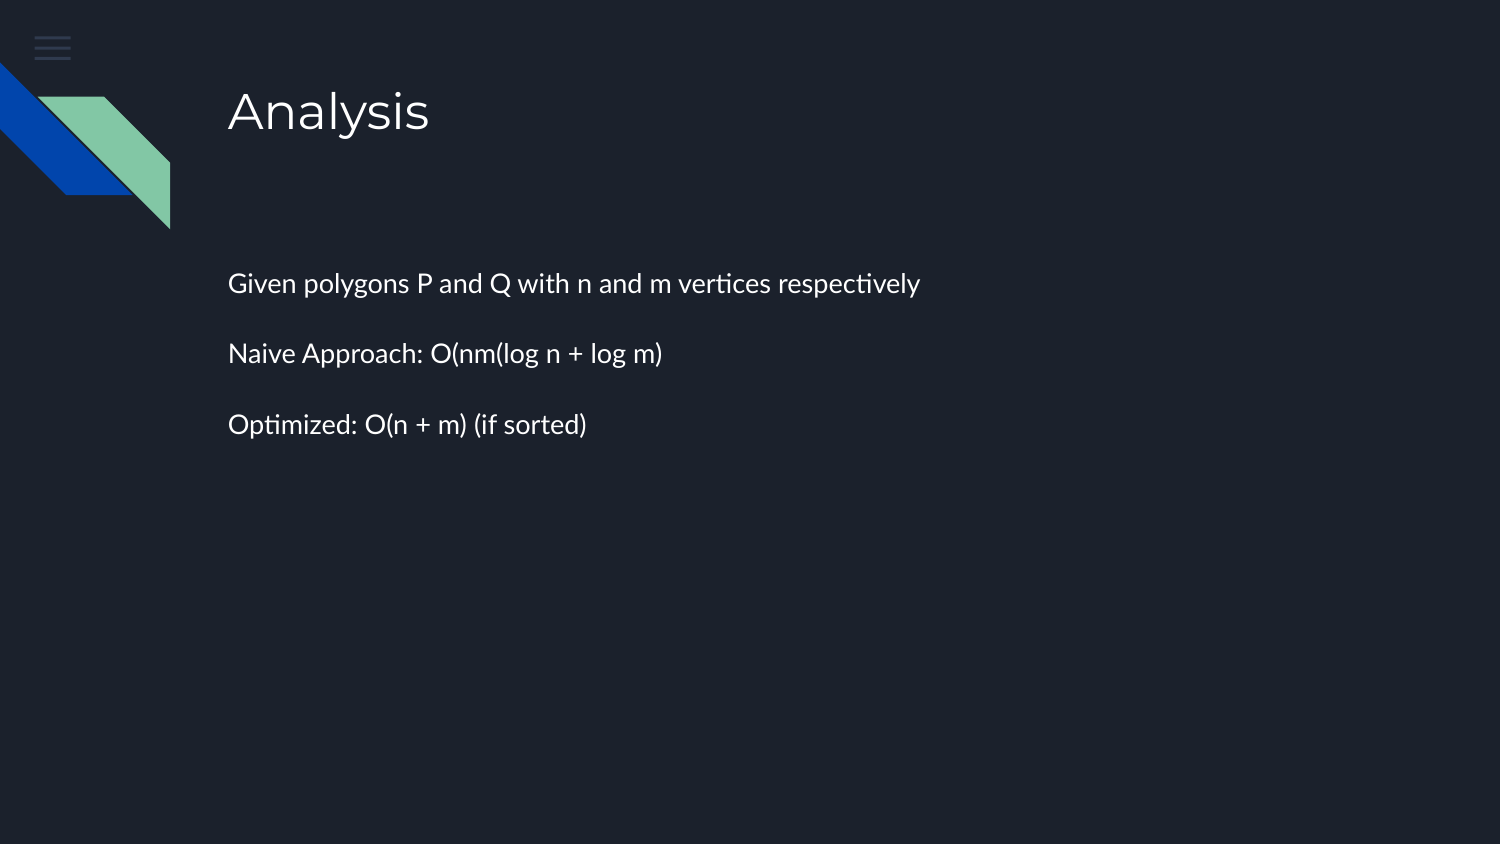

# Analysis
Given polygons P and Q with n and m vertices respectively
Naive Approach: O(nm(log n + log m)
Optimized: O(n + m) (if sorted)